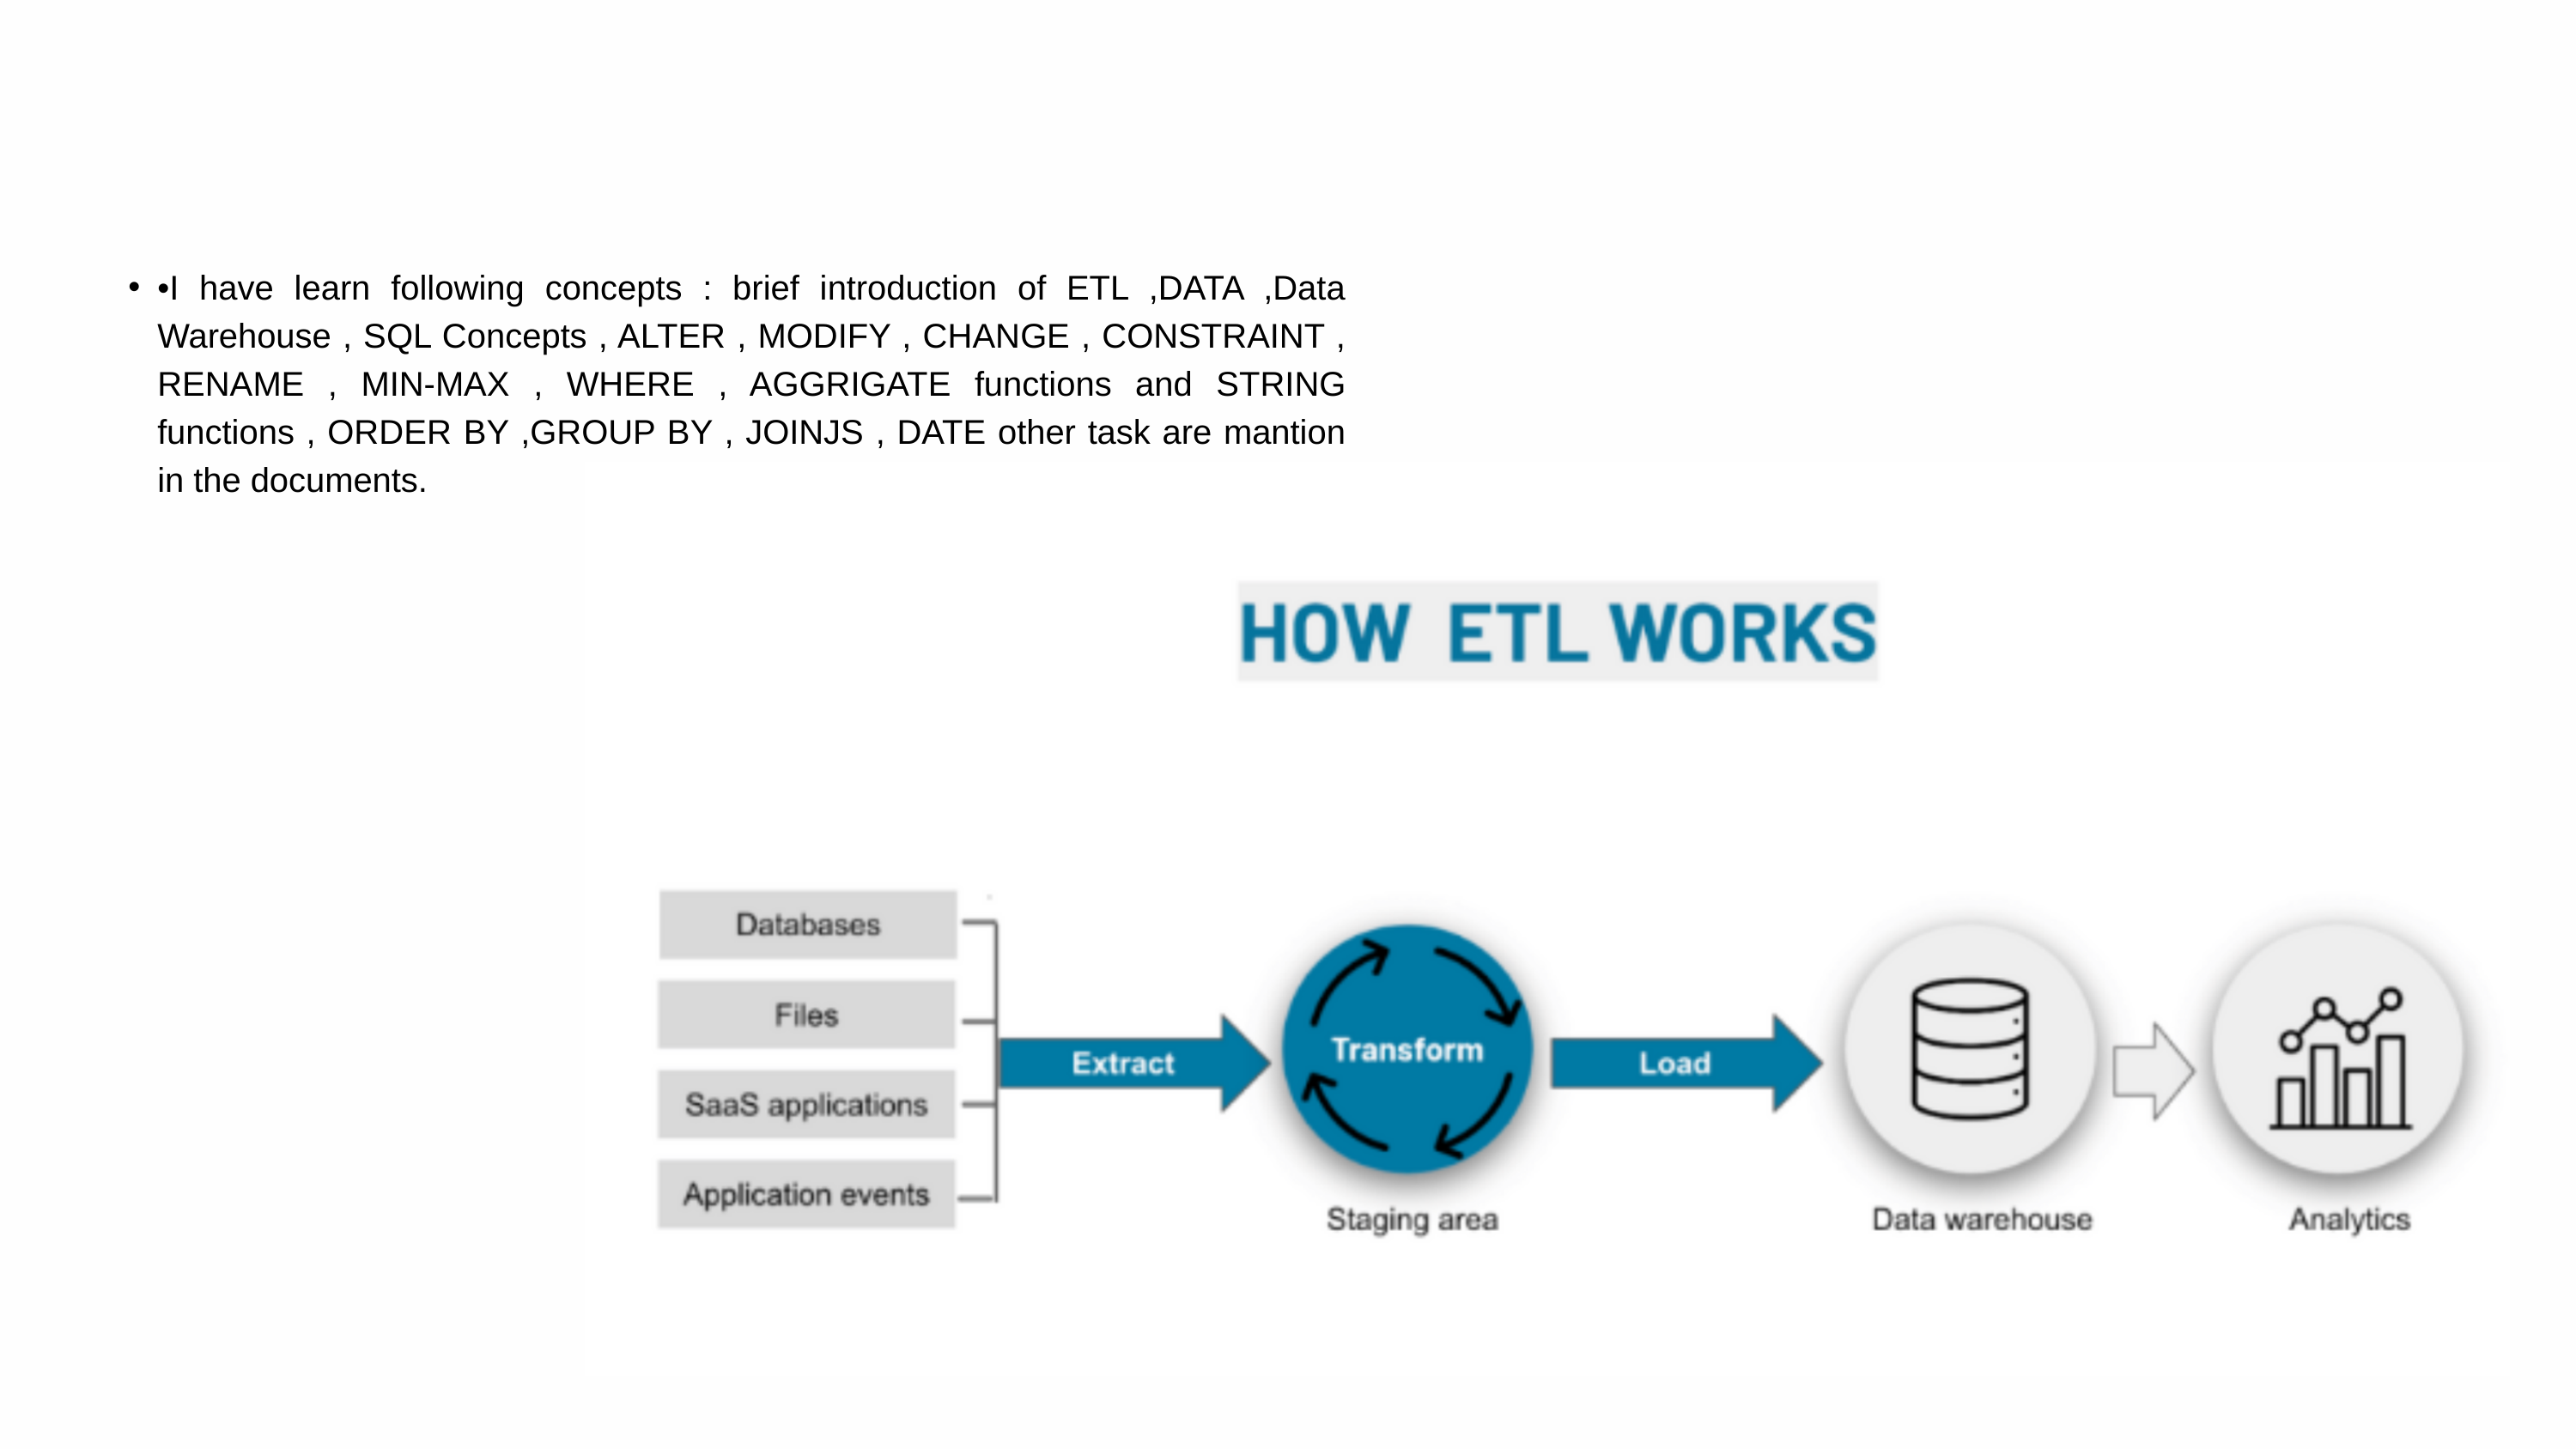

•I have learn following concepts : brief introduction of ETL ,DATA ,Data Warehouse , SQL Concepts , ALTER , MODIFY , CHANGE , CONSTRAINT , RENAME , MIN-MAX , WHERE , AGGRIGATE functions and STRING functions , ORDER BY ,GROUP BY , JOINJS , DATE other task are mantion in the documents.